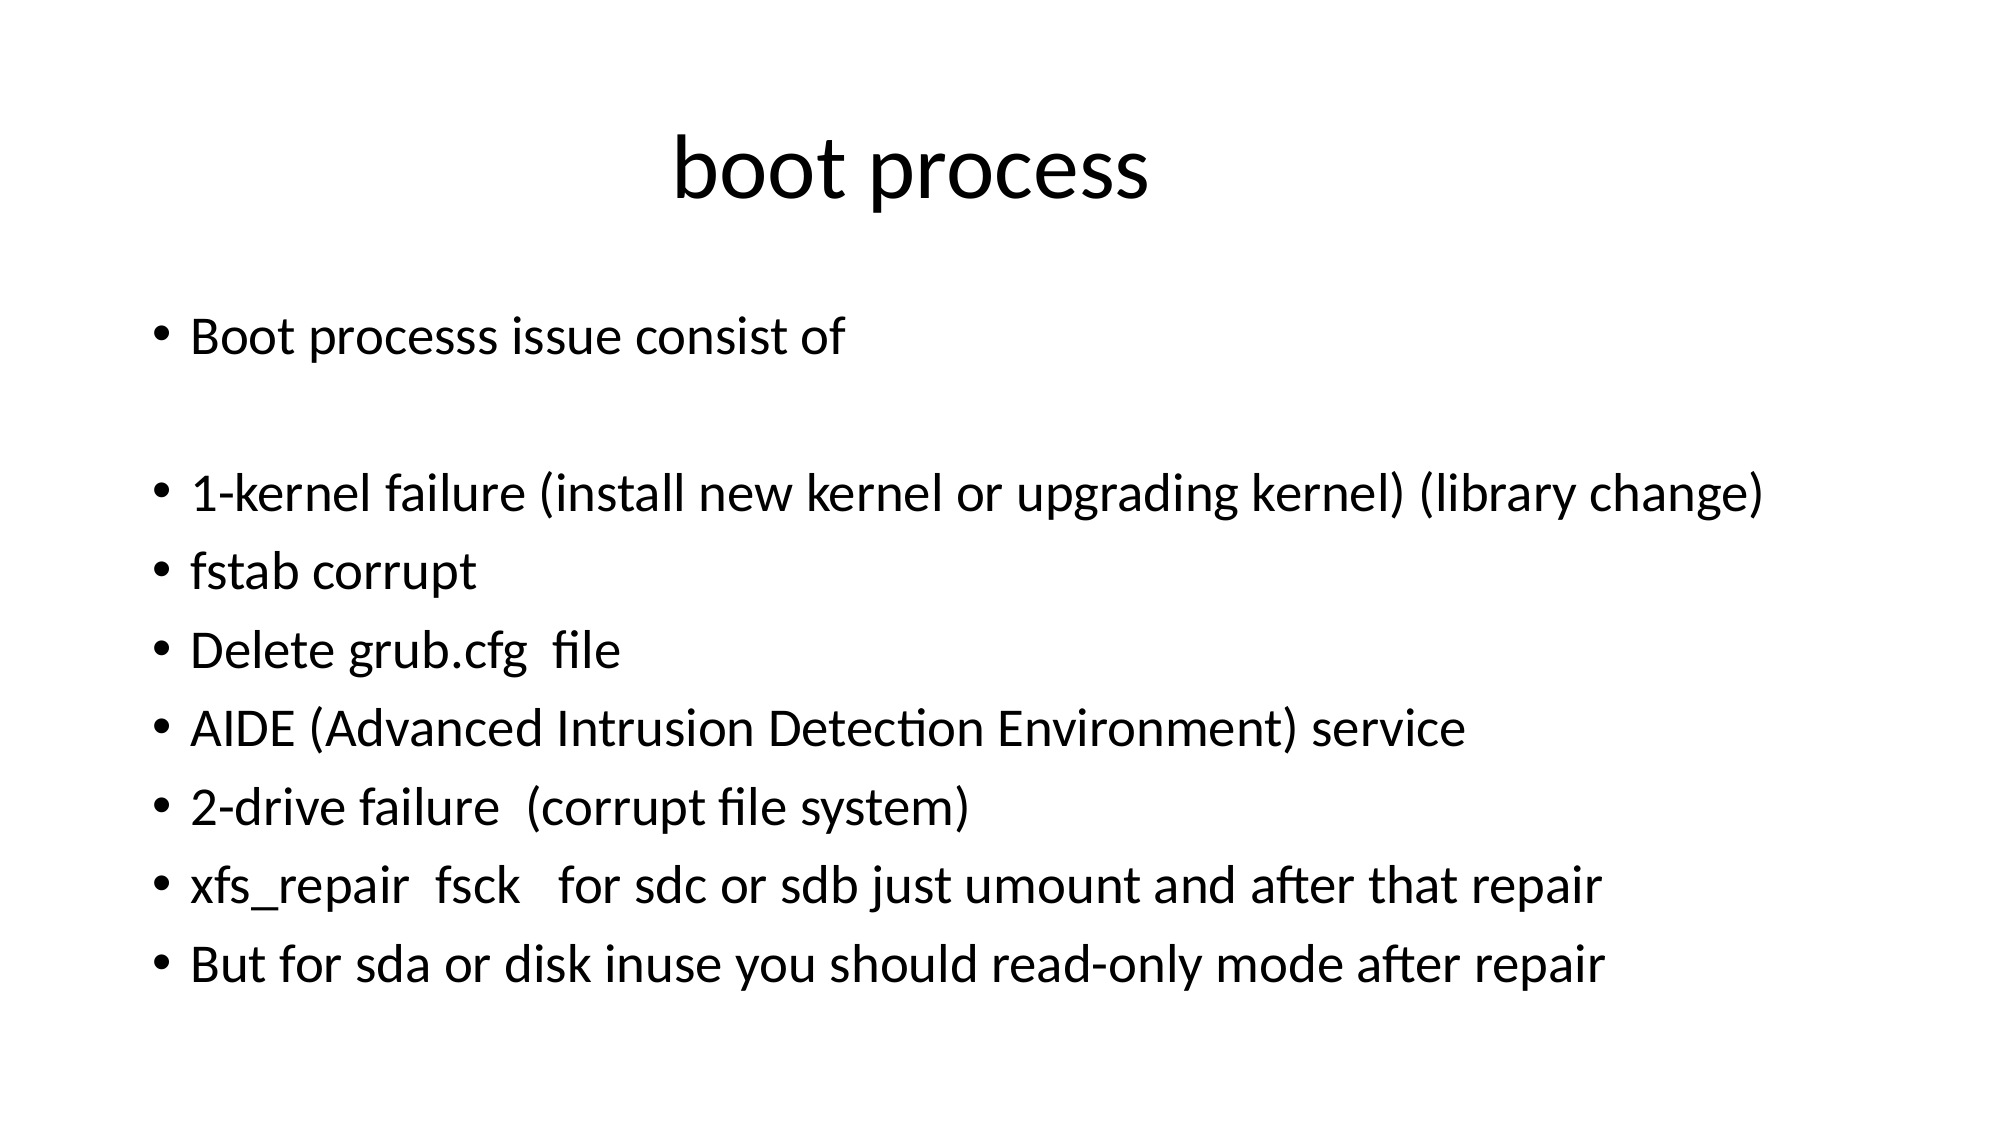

# boot process
Boot processs issue consist of

1-kernel failure (install new kernel or upgrading kernel) (library change)
fstab corrupt
Delete grub.cfg  file
AIDE (Advanced Intrusion Detection Environment) service
2-drive failure  (corrupt file system)
xfs_repair  fsck   for sdc or sdb just umount and after that repair
But for sda or disk inuse you should read-only mode after repair